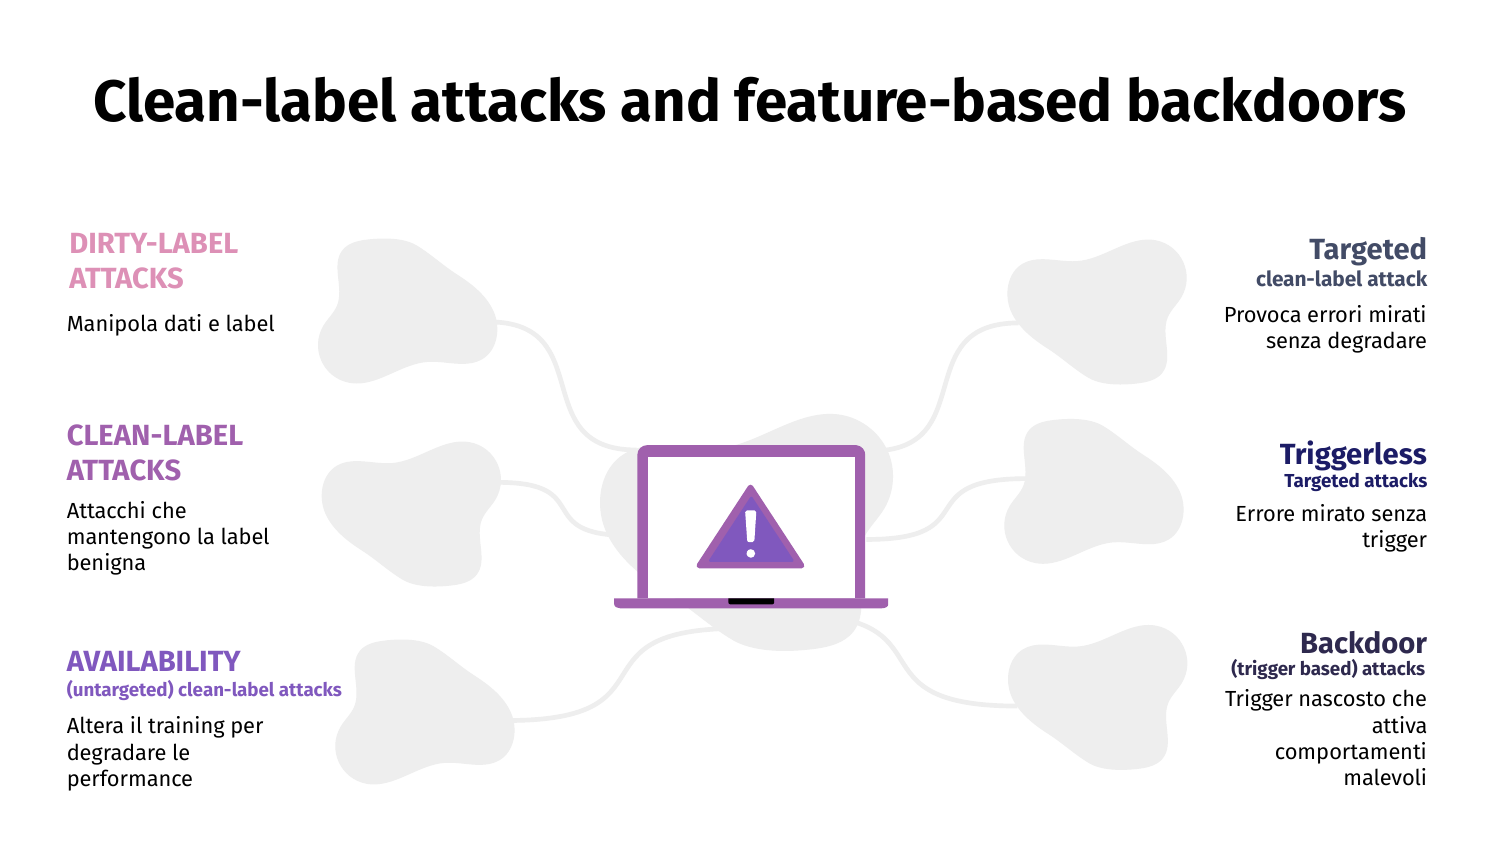

# Clean-label attacks and feature-based backdoors
Targeted
Provoca errori mirati senza degradare

DIRTY-LABEL ATTACKS
Manipola dati e label
clean-label attack

CLEAN-LABEL ATTACKS
Attacchi che mantengono la label benigna
Triggerless
Errore mirato senza trigger

Targeted attacks

Backdoor
Trigger nascosto che attiva comportamenti malevoli

AVAILABILITY
Altera il training per degradare le performance
(trigger based) attacks
(untargeted) clean-label attacks